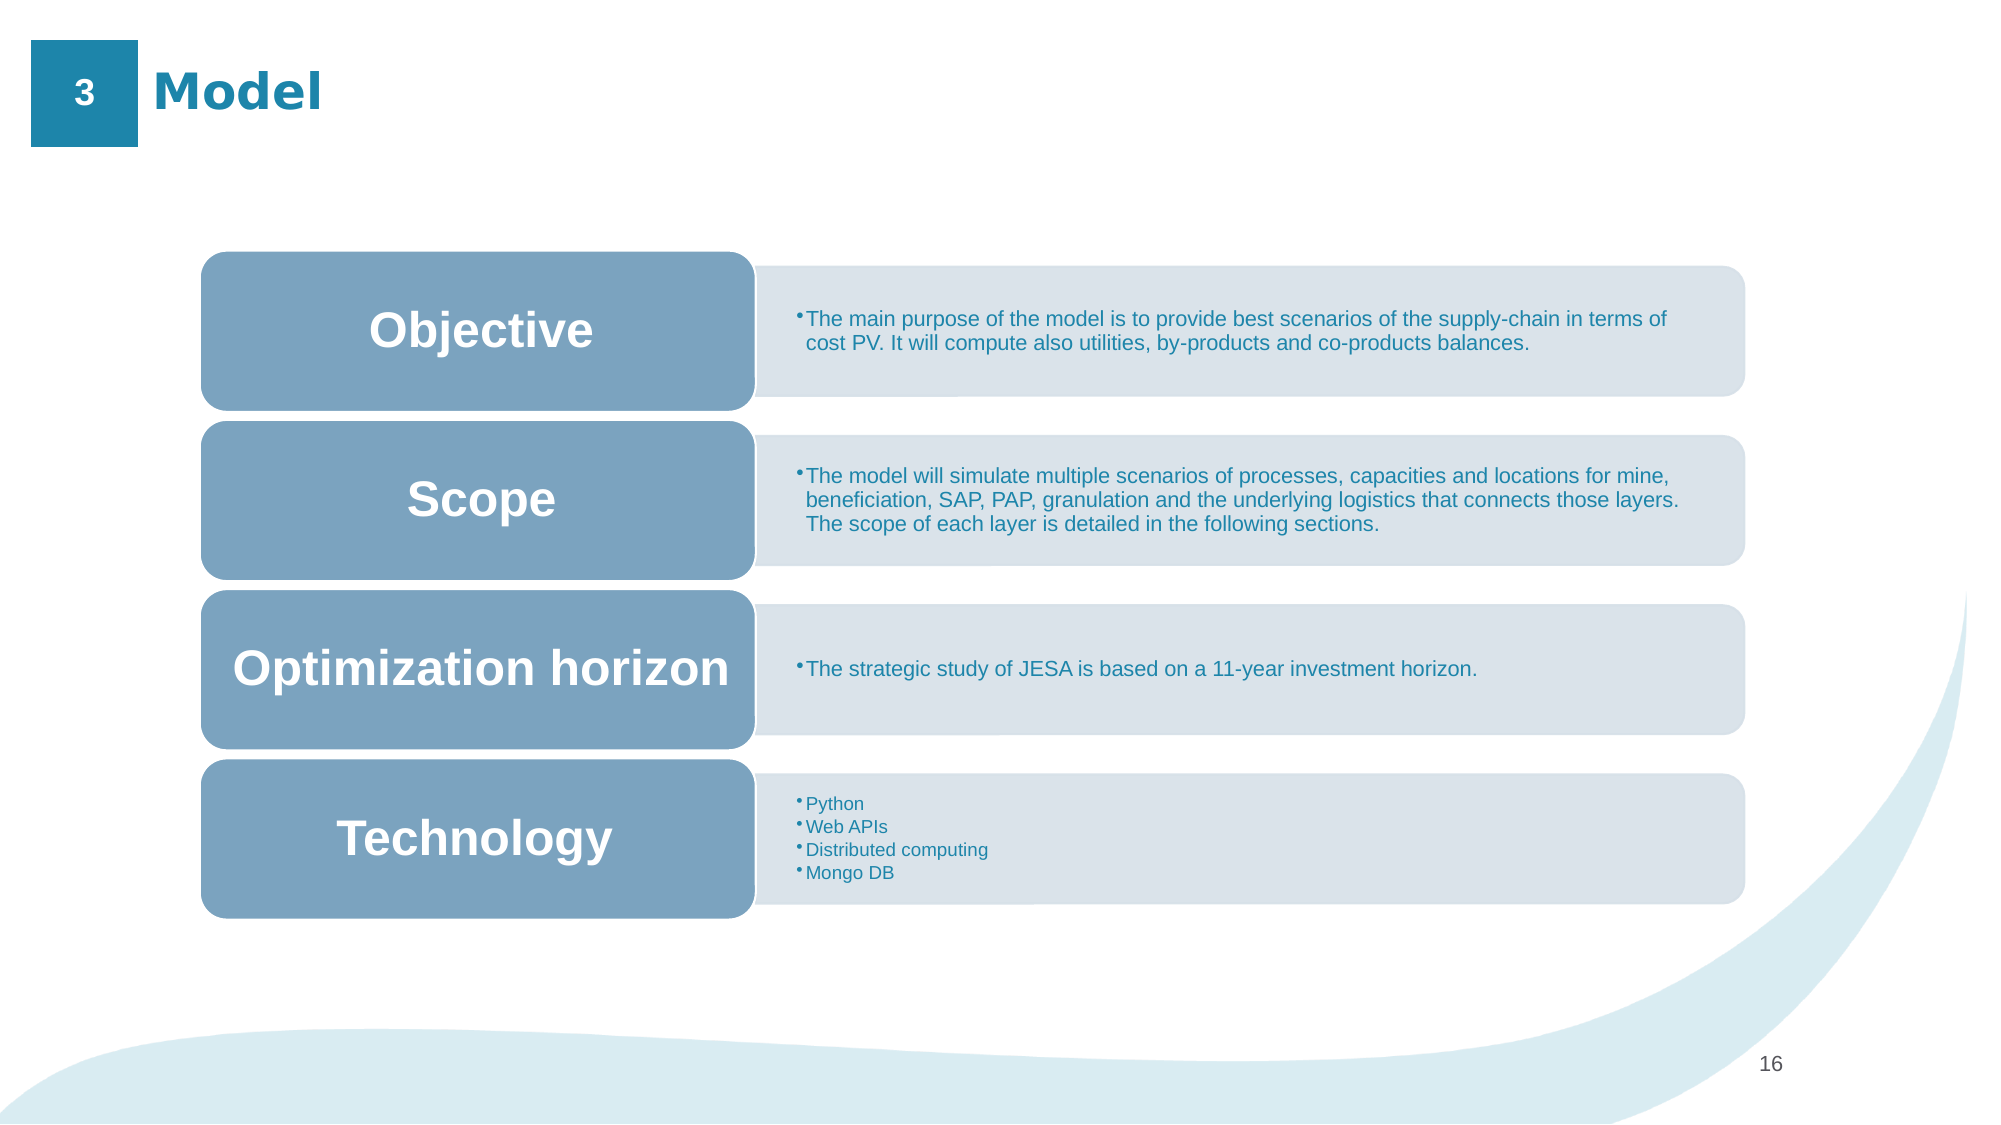

# Model
3
The main purpose of the model is to provide best scenarios of the supply-chain in terms of cost PV. It will compute also utilities, by-products and co-products balances.
Objective
The model will simulate multiple scenarios of processes, capacities and locations for mine, beneficiation, SAP, PAP, granulation and the underlying logistics that connects those layers. The scope of each layer is detailed in the following sections.
Scope
The strategic study of JESA is based on a 11-year investment horizon.
Optimization horizon
Python
Web APIs
Distributed computing
Mongo DB
Technology

16